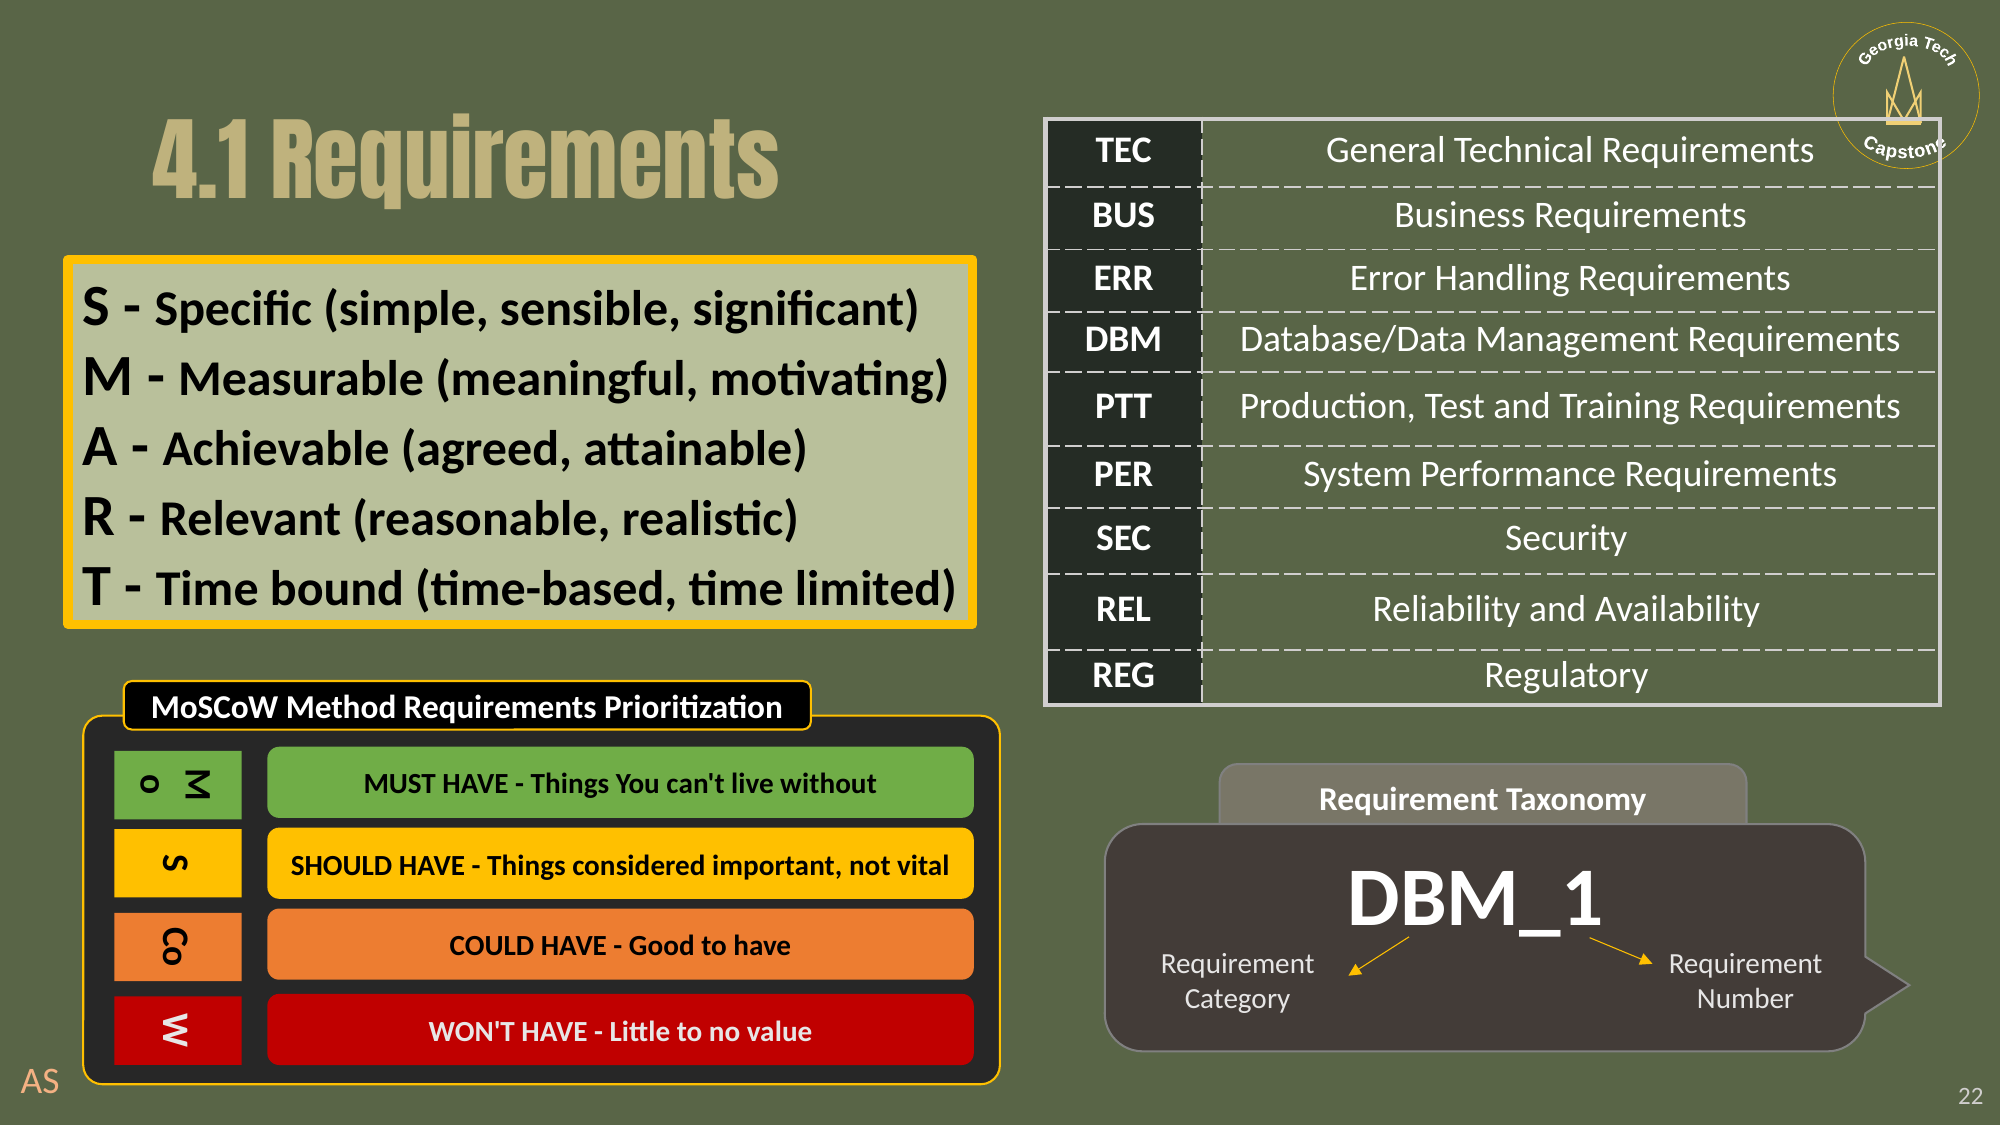

# 4.1 Requirements
| TEC | General Technical Requirements |
| --- | --- |
| BUS | Business Requirements |
| ERR | Error Handling Requirements |
| DBM | Database/Data Management Requirements |
| PTT | Production, Test and Training Requirements |
| PER | System Performance Requirements |
| SEC | Security |
| REL | Reliability and Availability |
| REG | Regulatory |
S - Specific (simple, sensible, significant)
M - Measurable (meaningful, motivating)
A - Achievable (agreed, attainable)
R - Relevant (reasonable, realistic)
T - Time bound (time-based, time limited)
MoSCoW Method Requirements Prioritization

MUST HAVE - Things You can't live without
Mo
SHOULD HAVE - Things considered important, not vital
S
COULD HAVE - Good to have
Co
WON'T HAVE - Little to no value
W
Requirement Taxonomy
DBM_1
Requirement Number
Requirement Category
22
AS
22